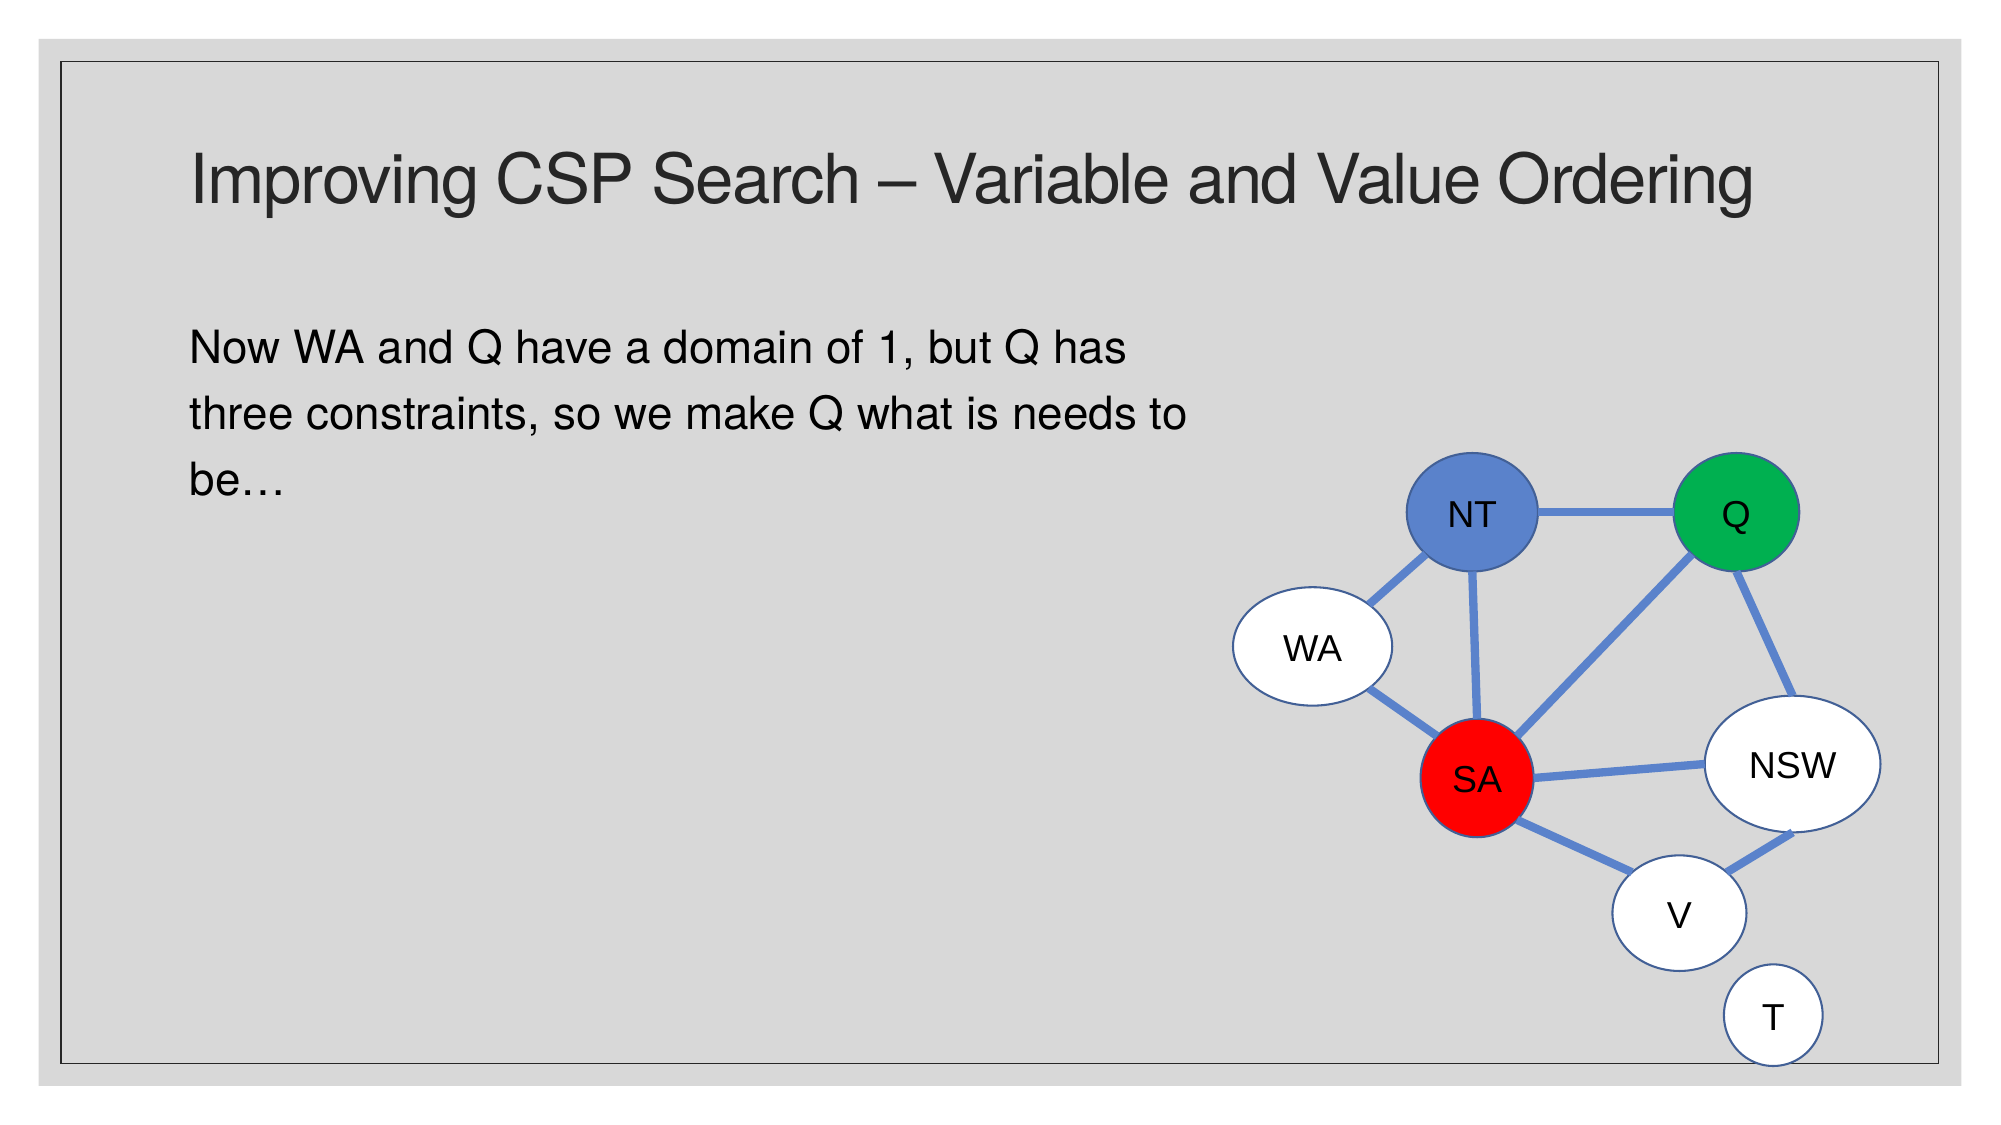

# Improving CSP Search – Variable and Value Ordering
Now WA and Q have a domain of 1, but Q has three constraints, so we make Q what is needs to be…

NT
Q
WA
NSW
SA
V
T